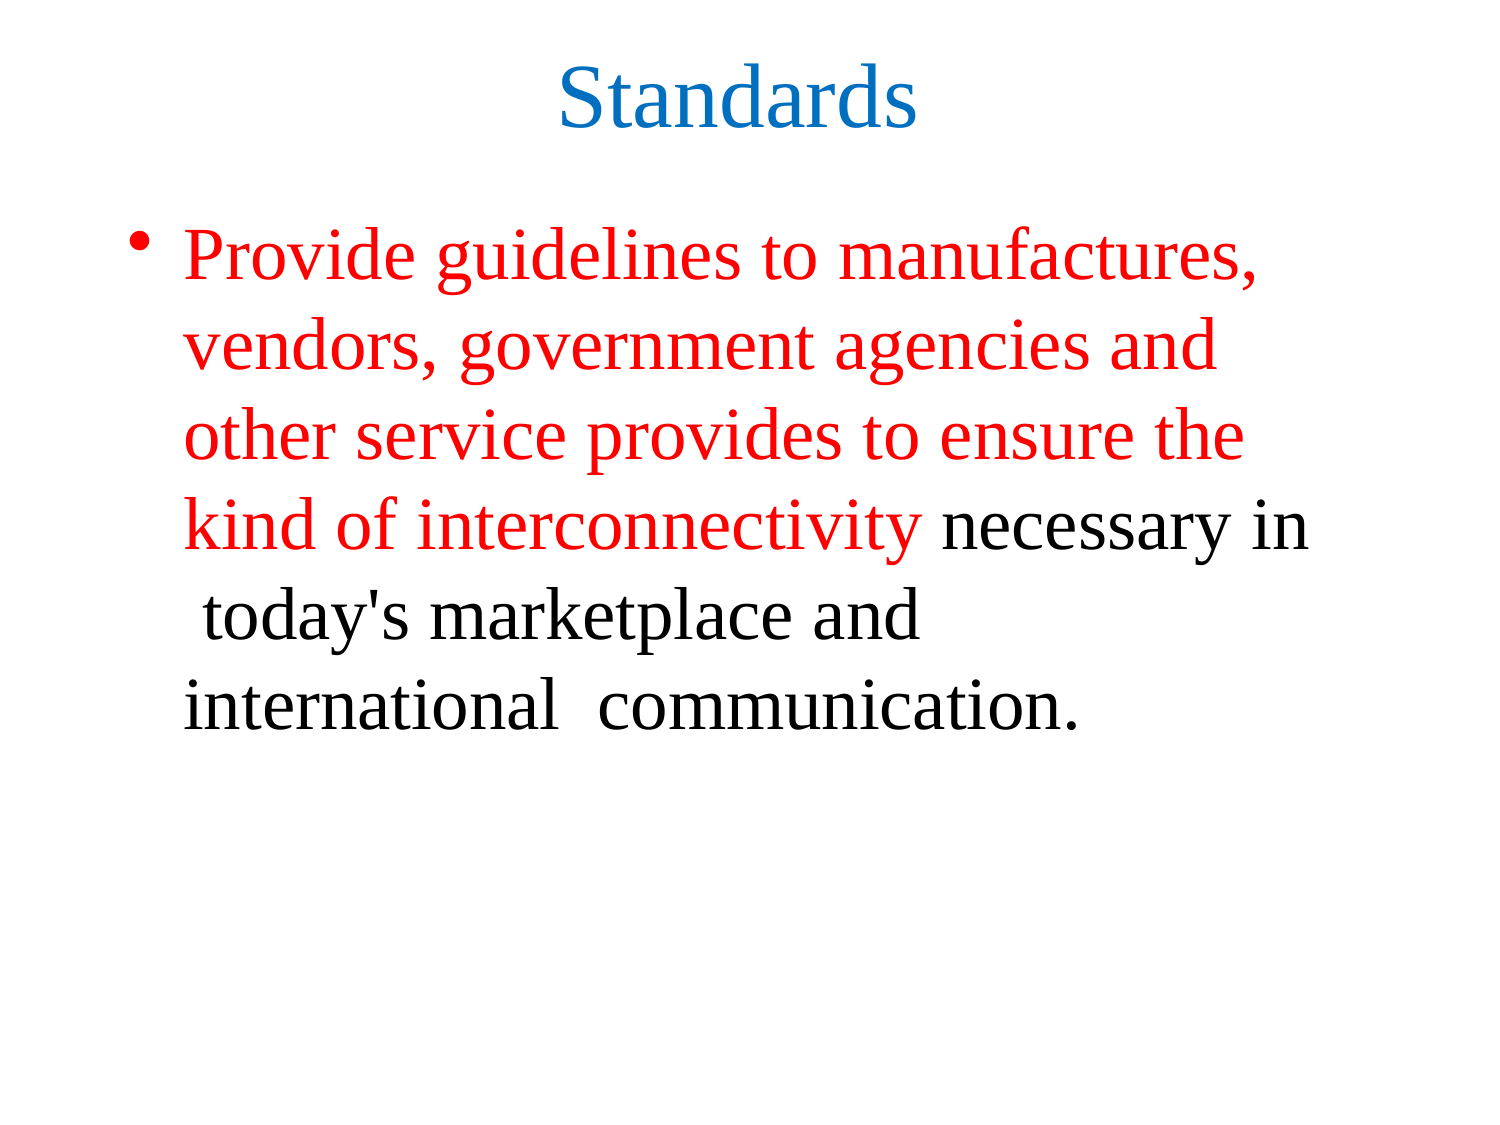

# Standards
Provide guidelines to manufactures,  vendors, government agencies and  other service provides to ensure the  kind of interconnectivity necessary in  today's marketplace and international  communication.